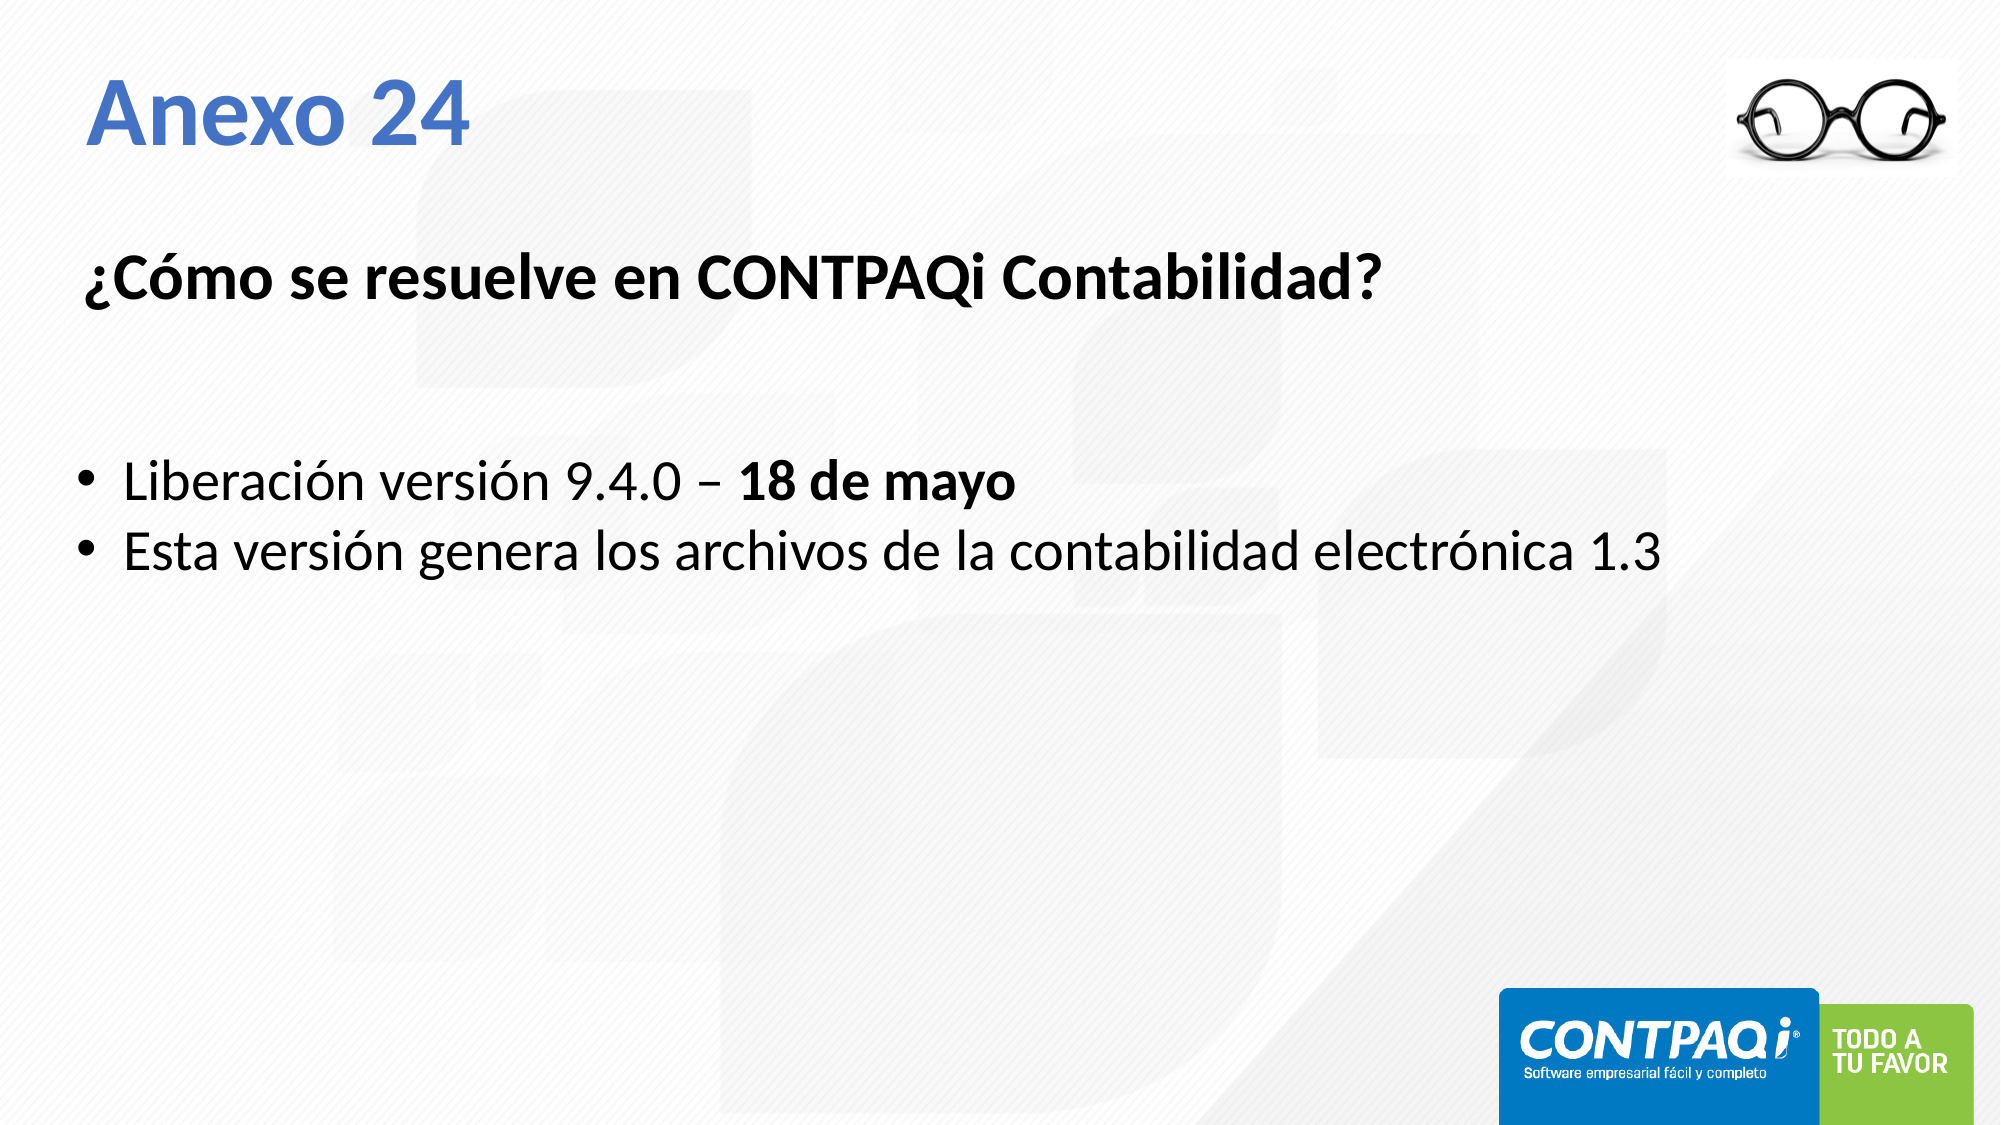

Anexo 24
¿Cómo se resuelve en CONTPAQi Contabilidad?
Liberación versión 9.4.0 – 18 de mayo
Esta versión genera los archivos de la contabilidad electrónica 1.3